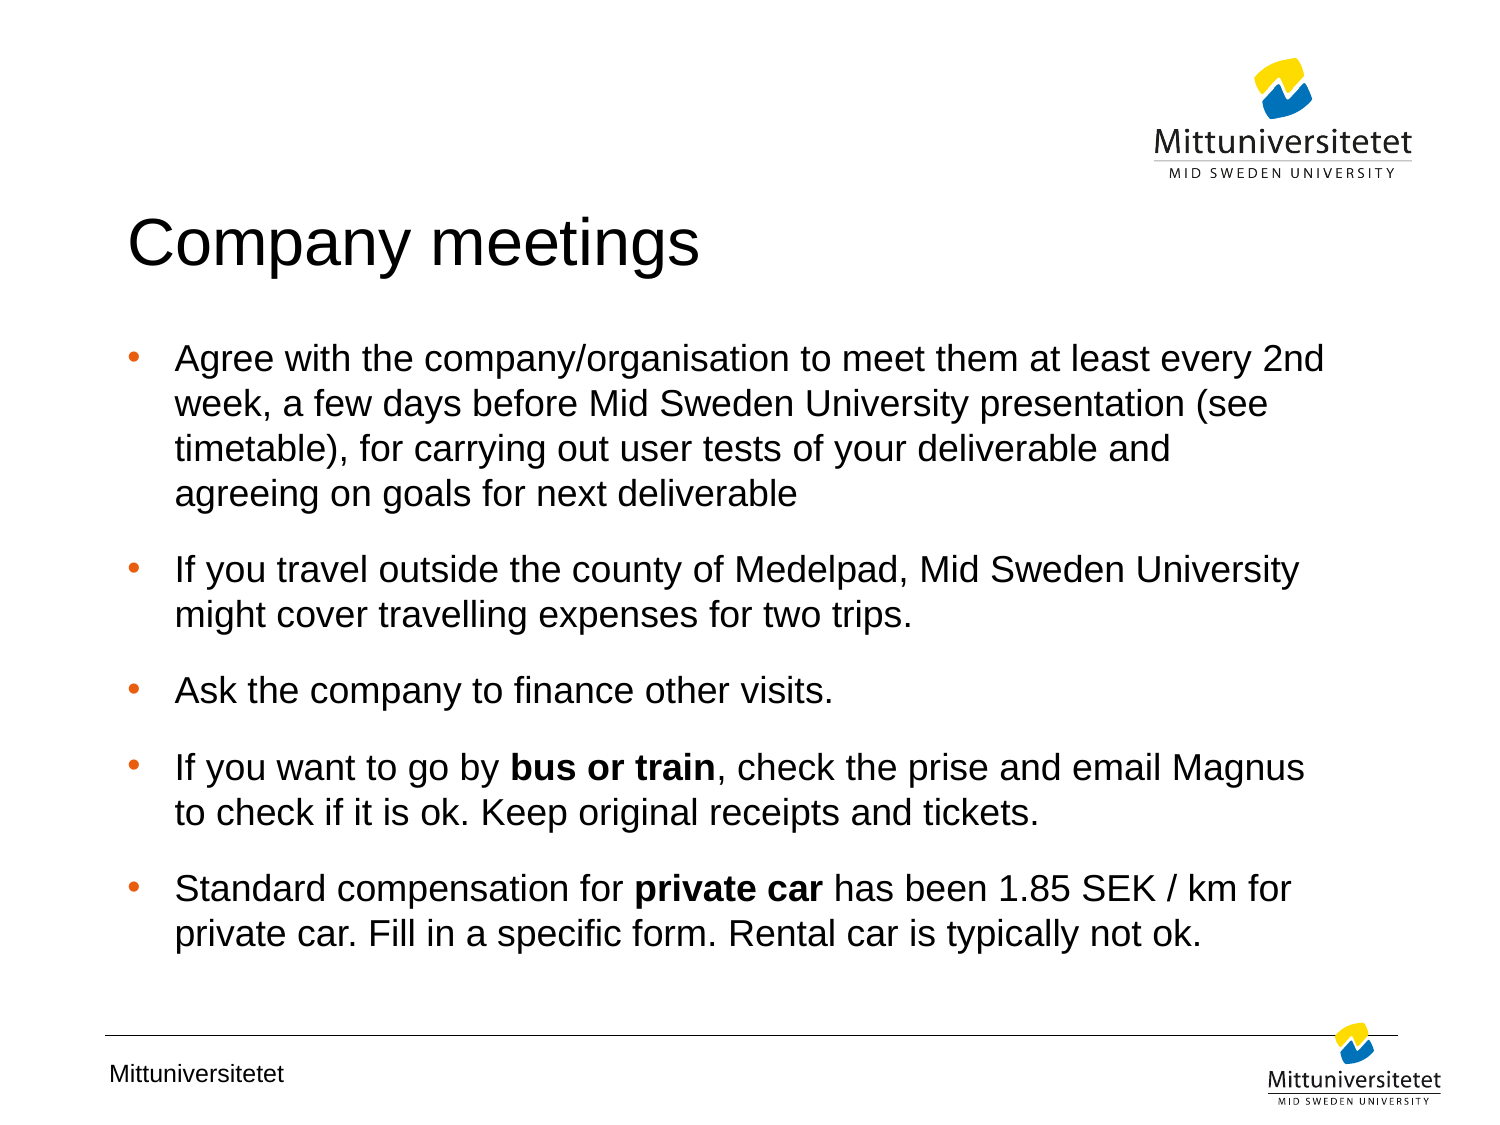

# Company meetings
Agree with the company/organisation to meet them at least every 2nd week, a few days before Mid Sweden University presentation (see timetable), for carrying out user tests of your deliverable and agreeing on goals for next deliverable
If you travel outside the county of Medelpad, Mid Sweden University might cover travelling expenses for two trips.
Ask the company to finance other visits.
If you want to go by bus or train, check the prise and email Magnus to check if it is ok. Keep original receipts and tickets.
Standard compensation for private car has been 1.85 SEK / km for private car. Fill in a specific form. Rental car is typically not ok.